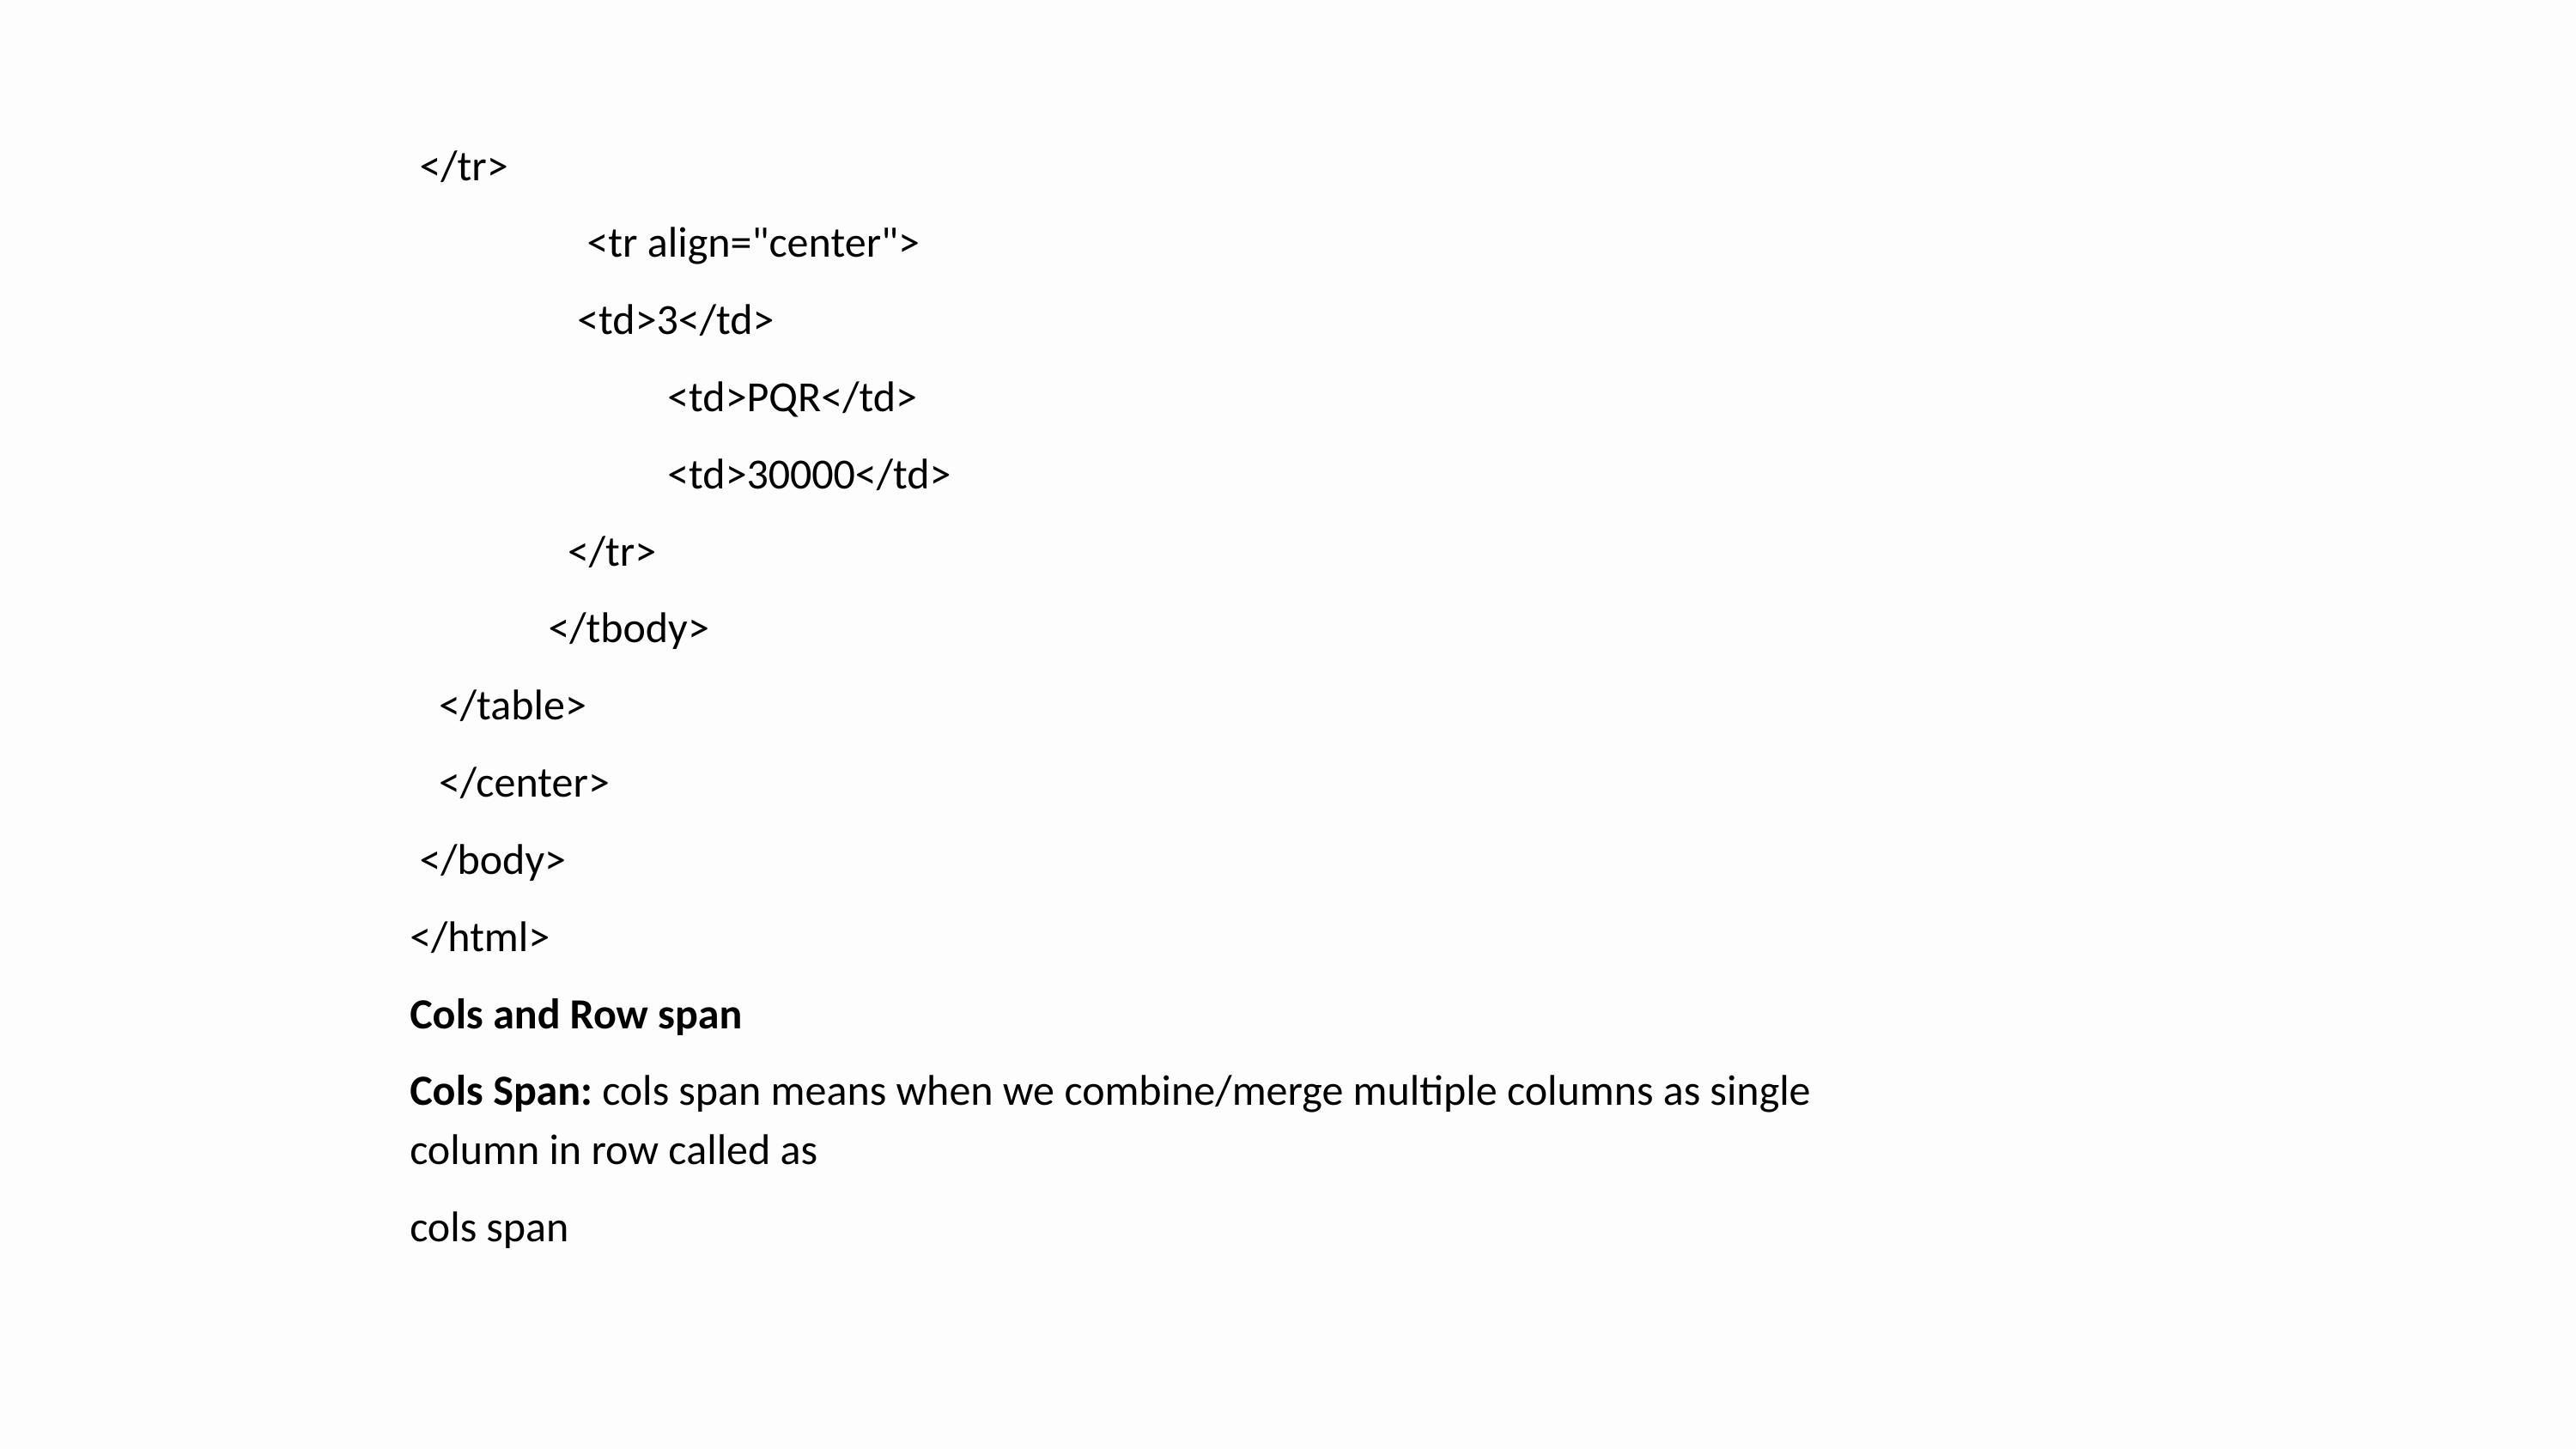

</tr>
	     <tr align="center">
	    <td>3</td>
		<td>PQR</td>
		<td>30000</td>
	   </tr>
	 </tbody>
   </table>
   </center>
 </body>
</html>
Cols and Row span
Cols Span: cols span means when we combine/merge multiple columns as single column in row called as
cols span